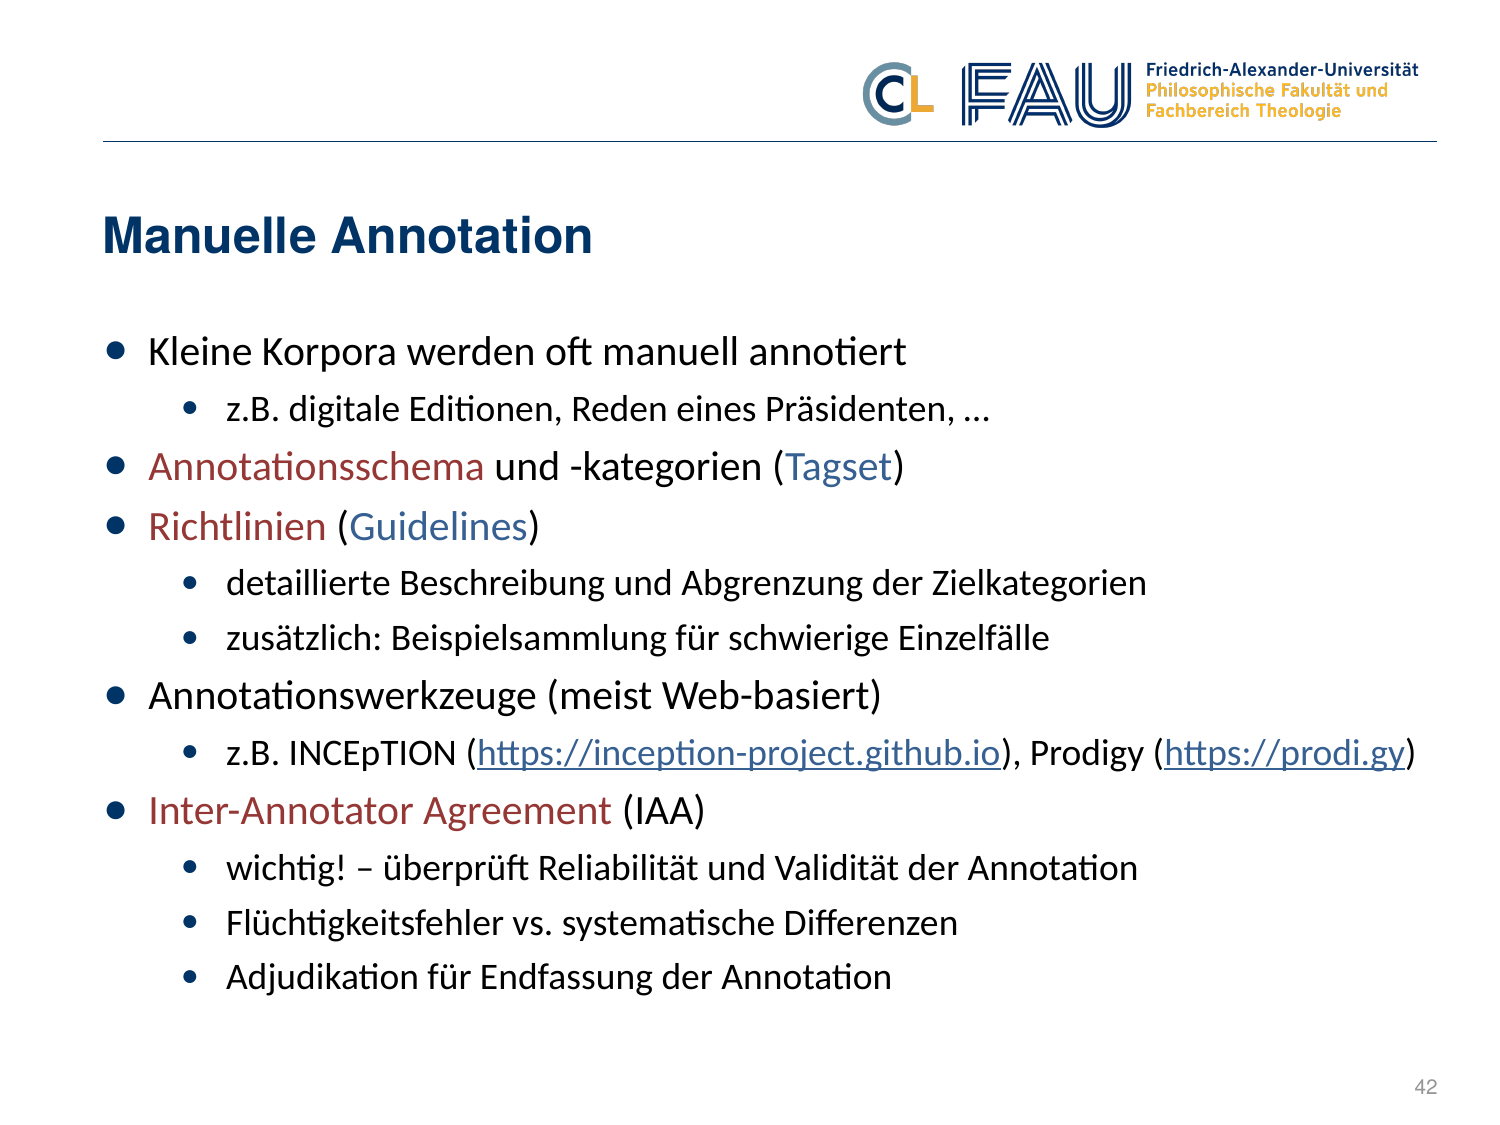

# Manuelle Annotation
Kleine Korpora werden oft manuell annotiert
z.B. digitale Editionen, Reden eines Präsidenten, …
Annotationsschema und -kategorien (Tagset)
Richtlinien (Guidelines)
detaillierte Beschreibung und Abgrenzung der Zielkategorien
zusätzlich: Beispielsammlung für schwierige Einzelfälle
Annotationswerkzeuge (meist Web-basiert)
z.B. INCEpTION (https://inception-project.github.io), Prodigy (https://prodi.gy)
Inter-Annotator Agreement (IAA)
wichtig! – überprüft Reliabilität und Validität der Annotation
Flüchtigkeitsfehler vs. systematische Differenzen
Adjudikation für Endfassung der Annotation

42